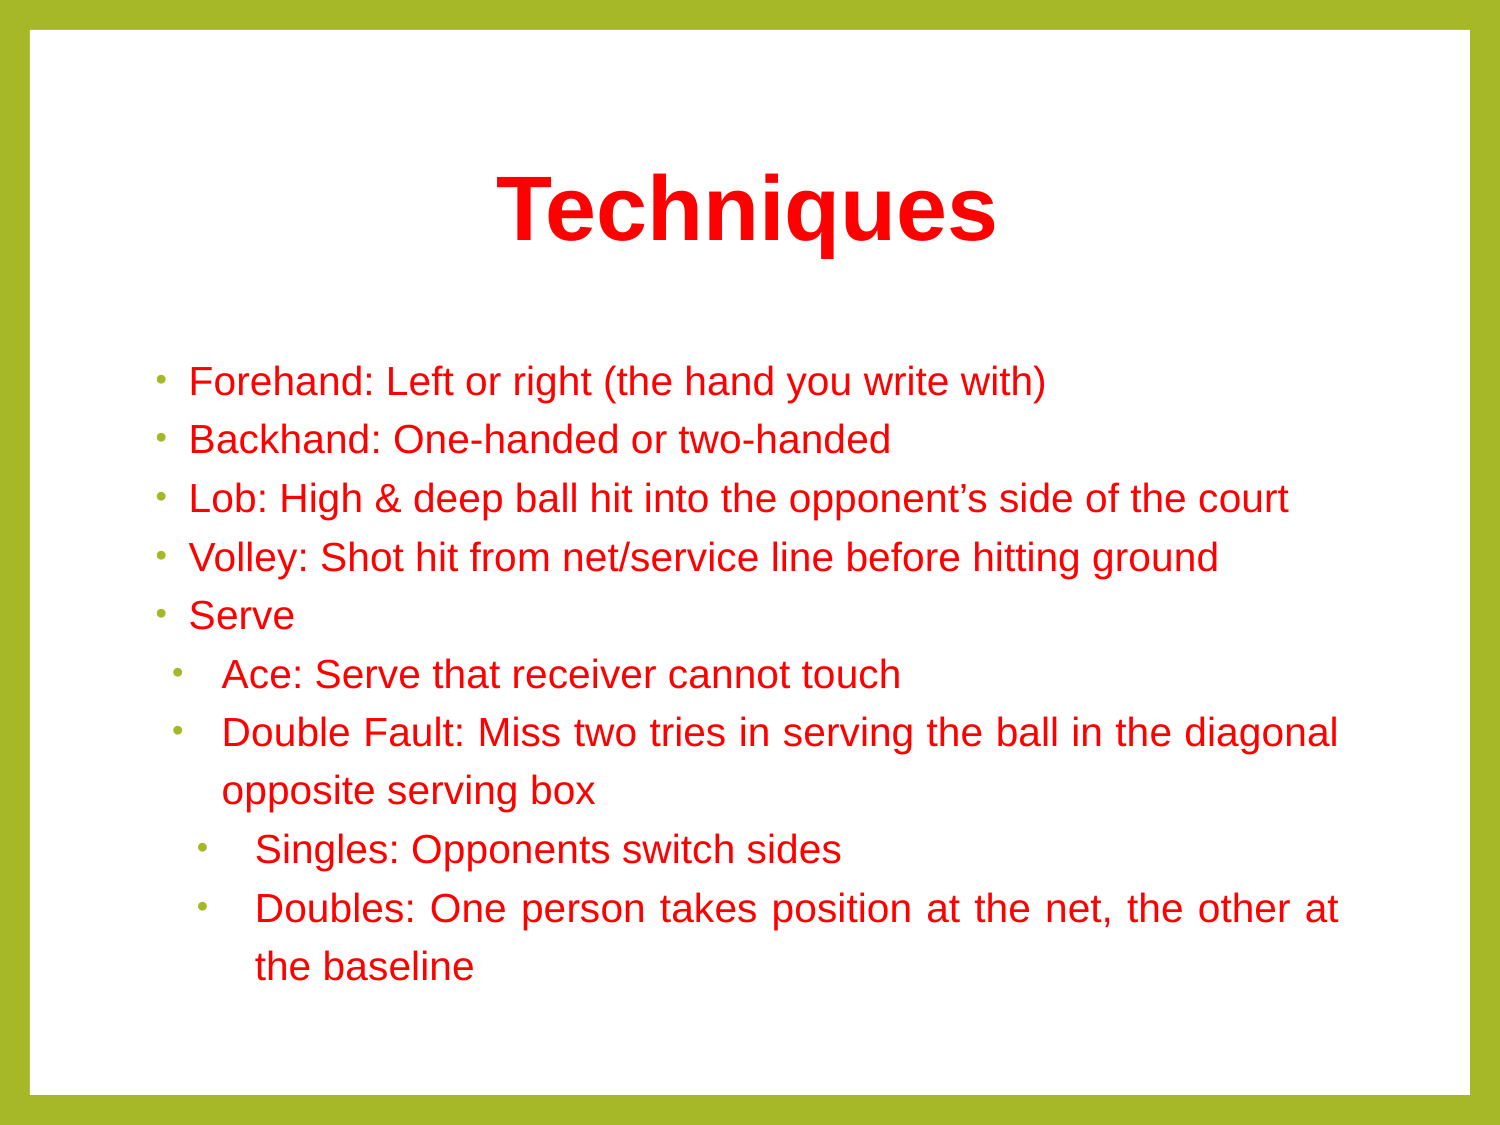

# Techniques
Forehand: Left or right (the hand you write with)
Backhand: One-handed or two-handed
Lob: High & deep ball hit into the opponent’s side of the court
Volley: Shot hit from net/service line before hitting ground
Serve
Ace: Serve that receiver cannot touch
Double Fault: Miss two tries in serving the ball in the diagonal opposite serving box
Singles: Opponents switch sides
Doubles: One person takes position at the net, the other at the baseline